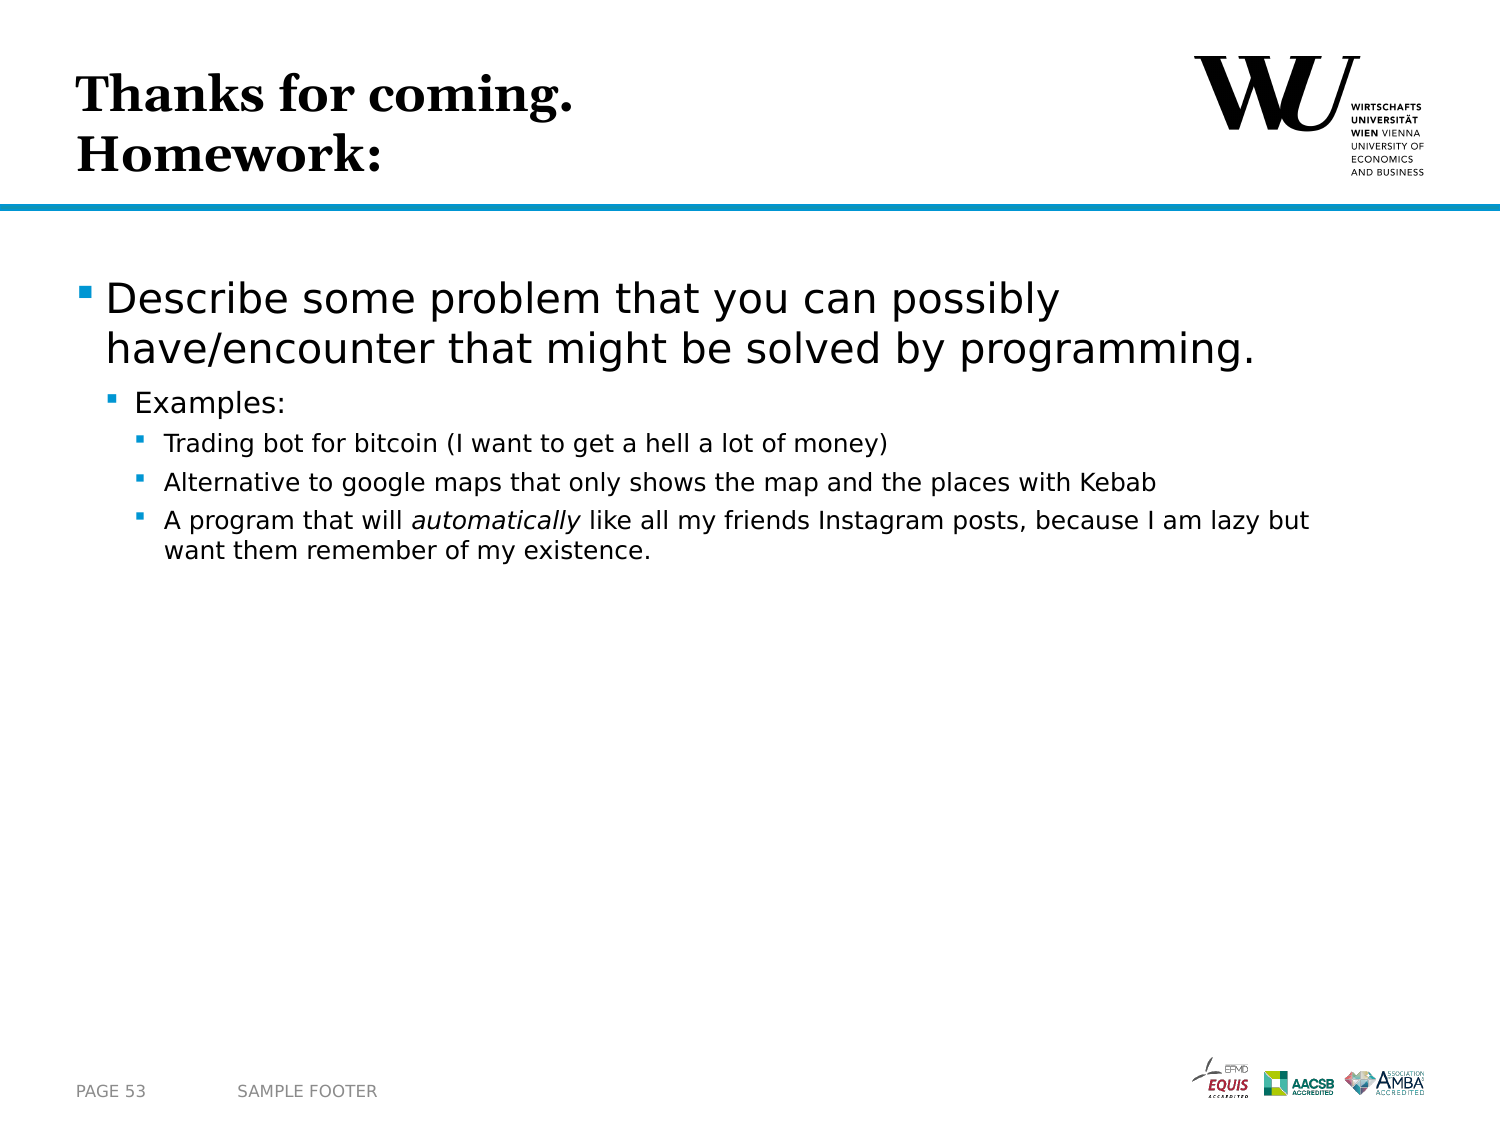

# Thanks for coming. Homework:
Describe some problem that you can possibly have/encounter that might be solved by programming.
Examples:
Trading bot for bitcoin (I want to get a hell a lot of money)
Alternative to google maps that only shows the map and the places with Kebab
A program that will automatically like all my friends Instagram posts, because I am lazy but want them remember of my existence.

Page 53
Sample Footer